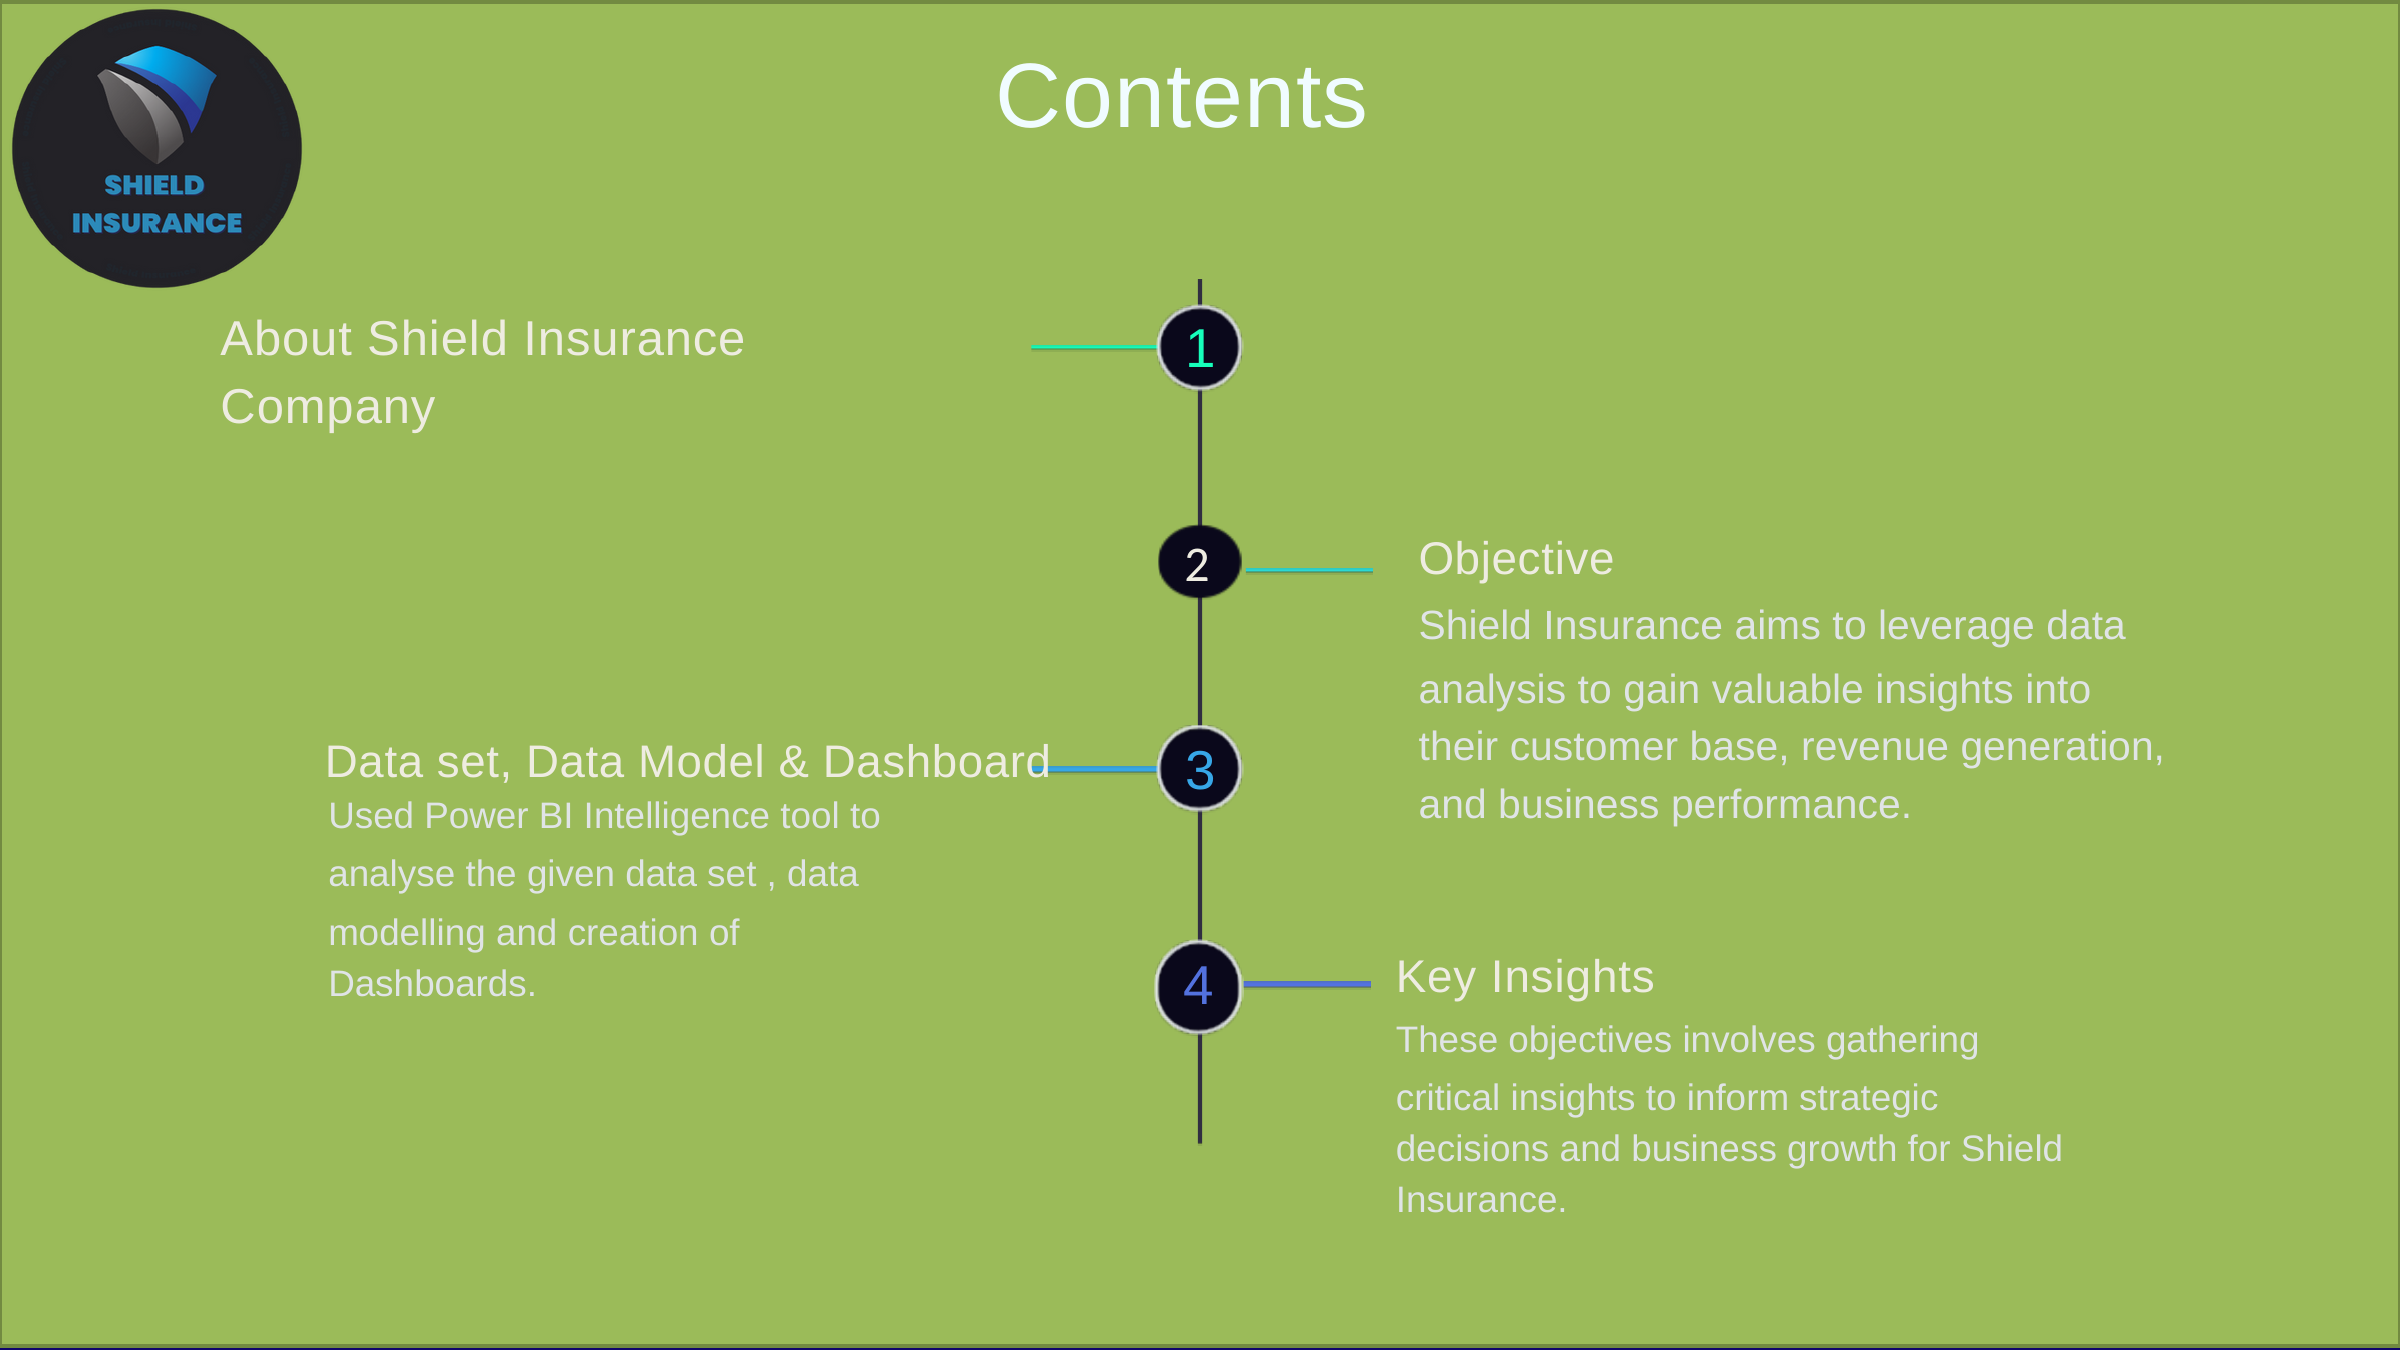

Contents

About Shield Insurance Company
1

Objective
Shield Insurance aims to leverage data analysis to gain valuable insights into
their customer base, revenue generation, and business performance.
 2

Data set, Data Model & Dashboard
3

Used Power BI Intelligence tool to
analyse the given data set , data
modelling and creation of Dashboards.
Key Insights
These objectives involves gathering critical insights to inform strategic
decisions and business growth for Shield Insurance.
4